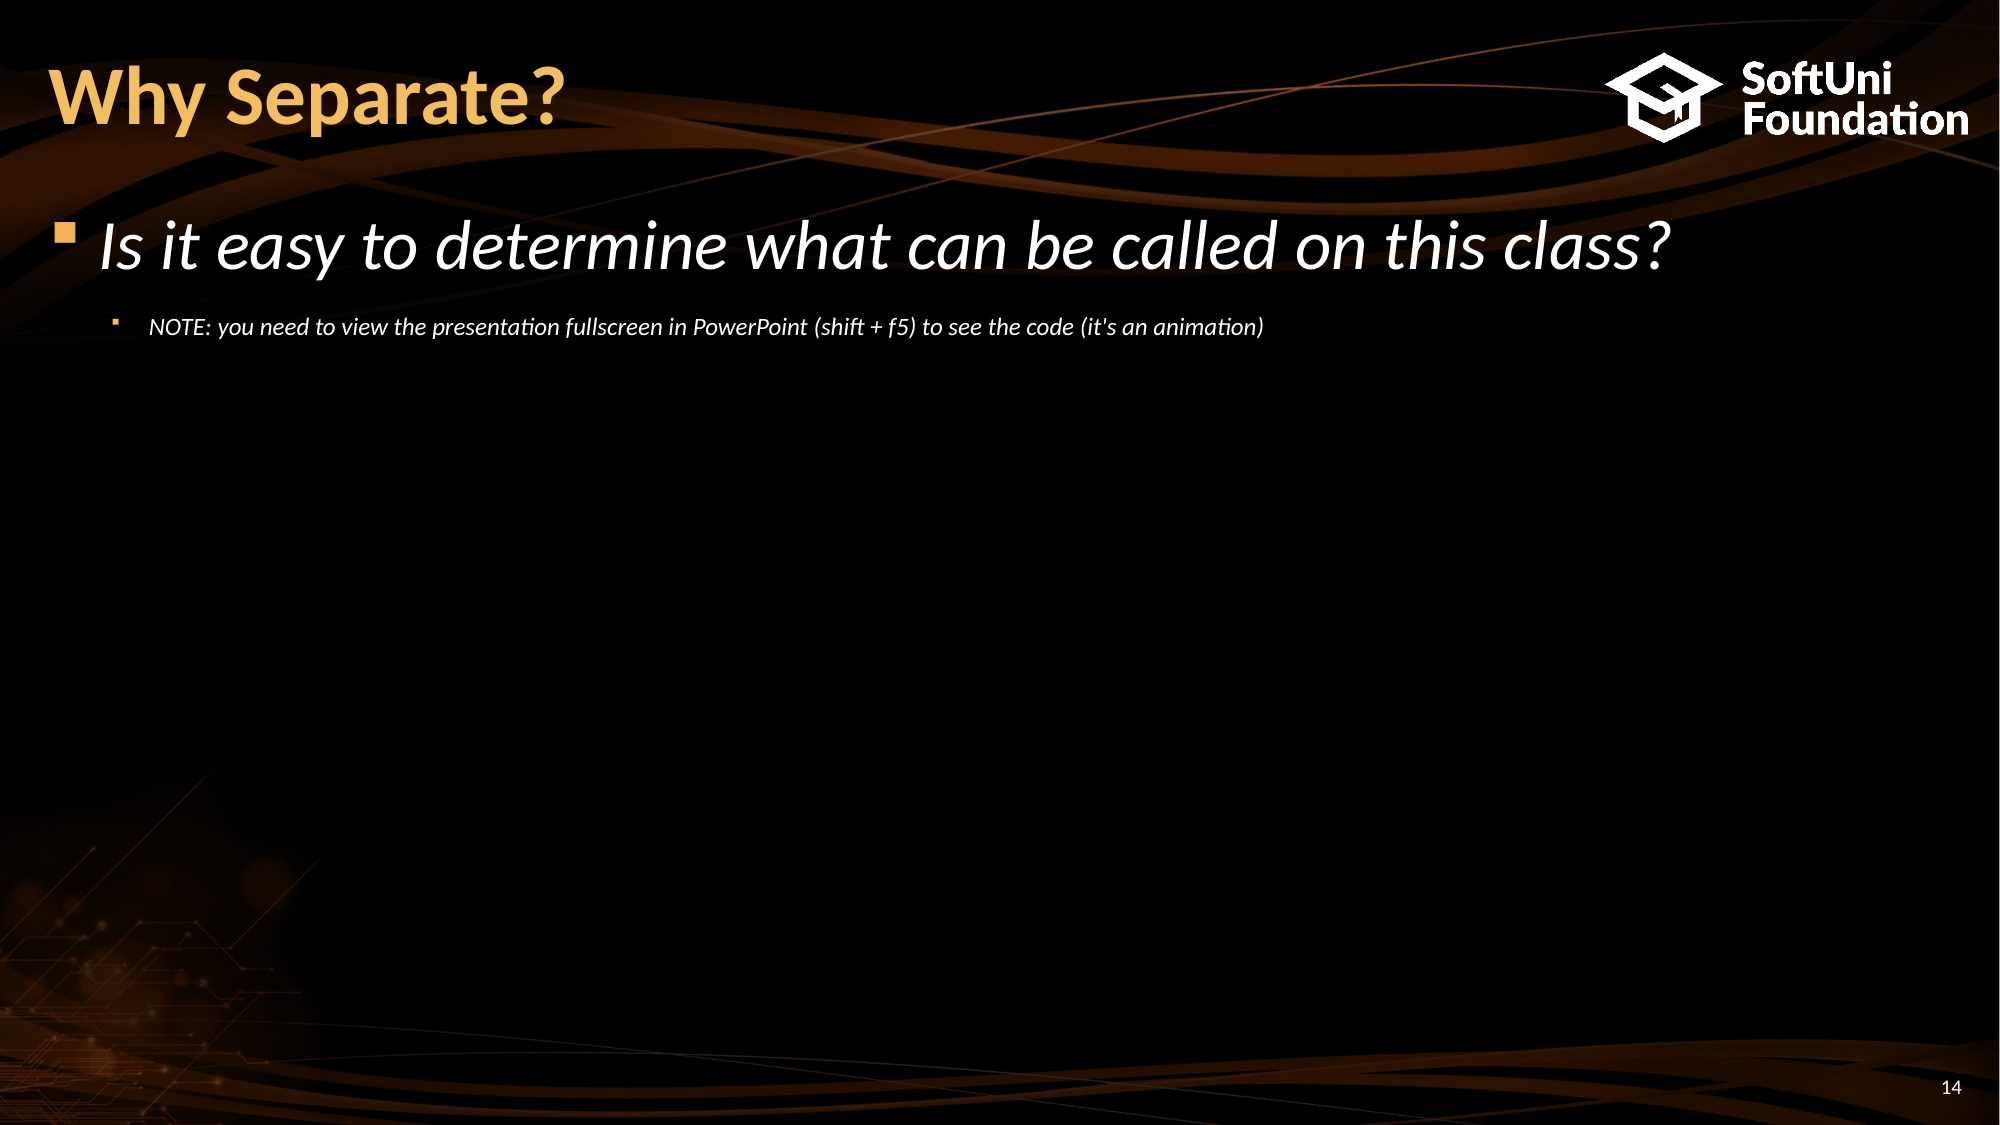

# Why Separate?
Is it easy to determine what can be called on this class?
NOTE: you need to view the presentation fullscreen in PowerPoint (shift + f5) to see the code (it's an animation)
14
class Company {
private:
int id;
string name;
vector<std::pair<char, char> > employees;

public:
Company(int id, string name, vector<pair<char, char> > employees)
: id(id), name(name), employees(employees) {}

int getId() const {
  return this->id;
}

string getName() const {
  return this->name;
}

vector<pair<char, char> > getEmployees() const {
  return this->employees;
}

string toString() {
  ostringstream stream;
  stream << id << " " << name << " ";

  for (int i = 0; i < employees.size(); i++) {
    auto initials = employees[i];
    stream << initials.first << initials.second;
    if (i < employees.size() - 1) {
      stream << " ";
    }
  }

  return stream.str();
}

bool operator==(const Company& other) const {
  return this->id == other.id;
}

string operator+(const string& s) {
  return this->toString() + s;
}

Company& operator+=(const pair<char, char>& employee) {
  this->employees.push_back(employee);

  return *this;
}

};